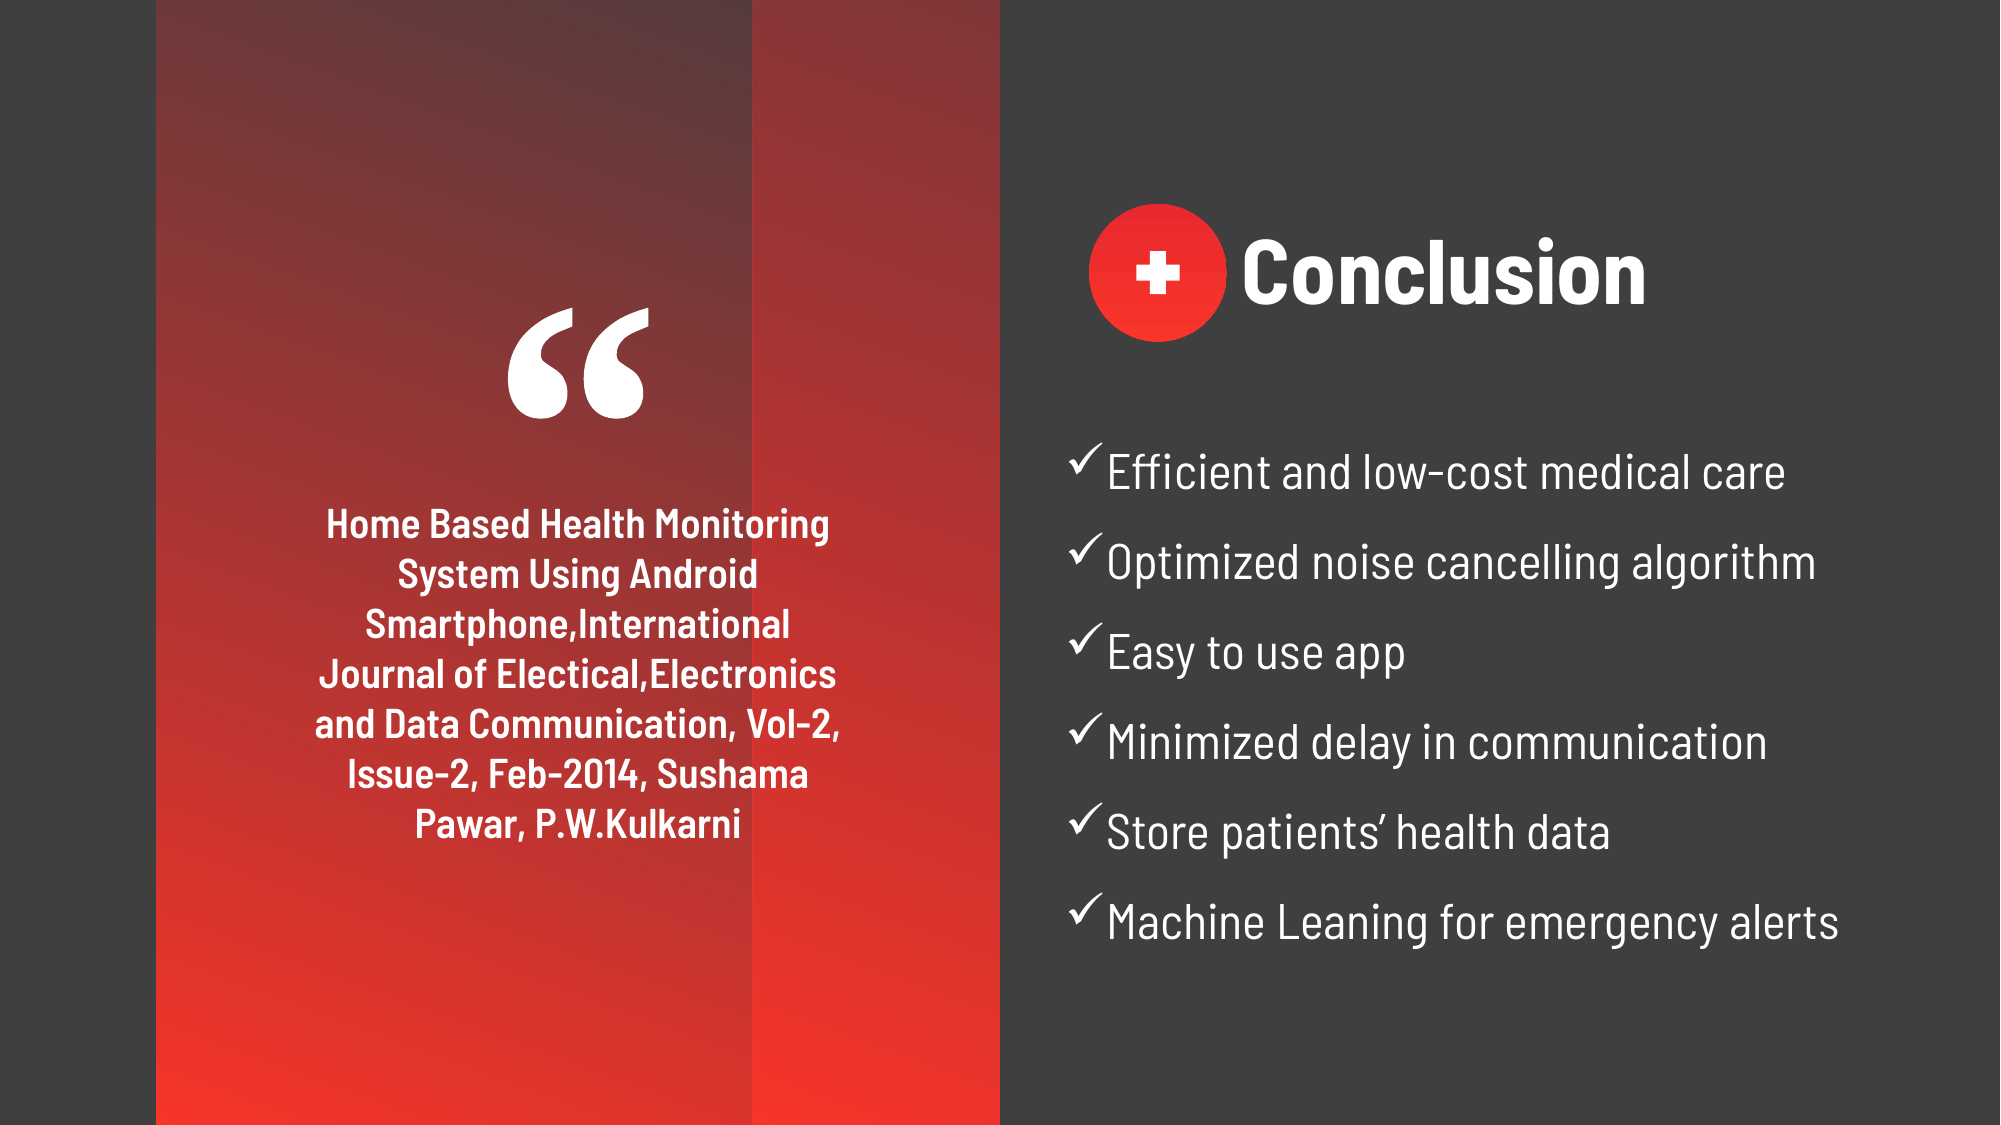

Conclusion

Efficient and low-cost medical care
Optimized noise cancelling algorithm
Easy to use app
Minimized delay in communication
Store patients’ health data
Machine Leaning for emergency alerts
Home Based Health Monitoring System Using Android Smartphone,International Journal of Electical,Electronics and Data Communication, Vol-2, Issue-2, Feb-2014, Sushama Pawar, P.W.Kulkarni